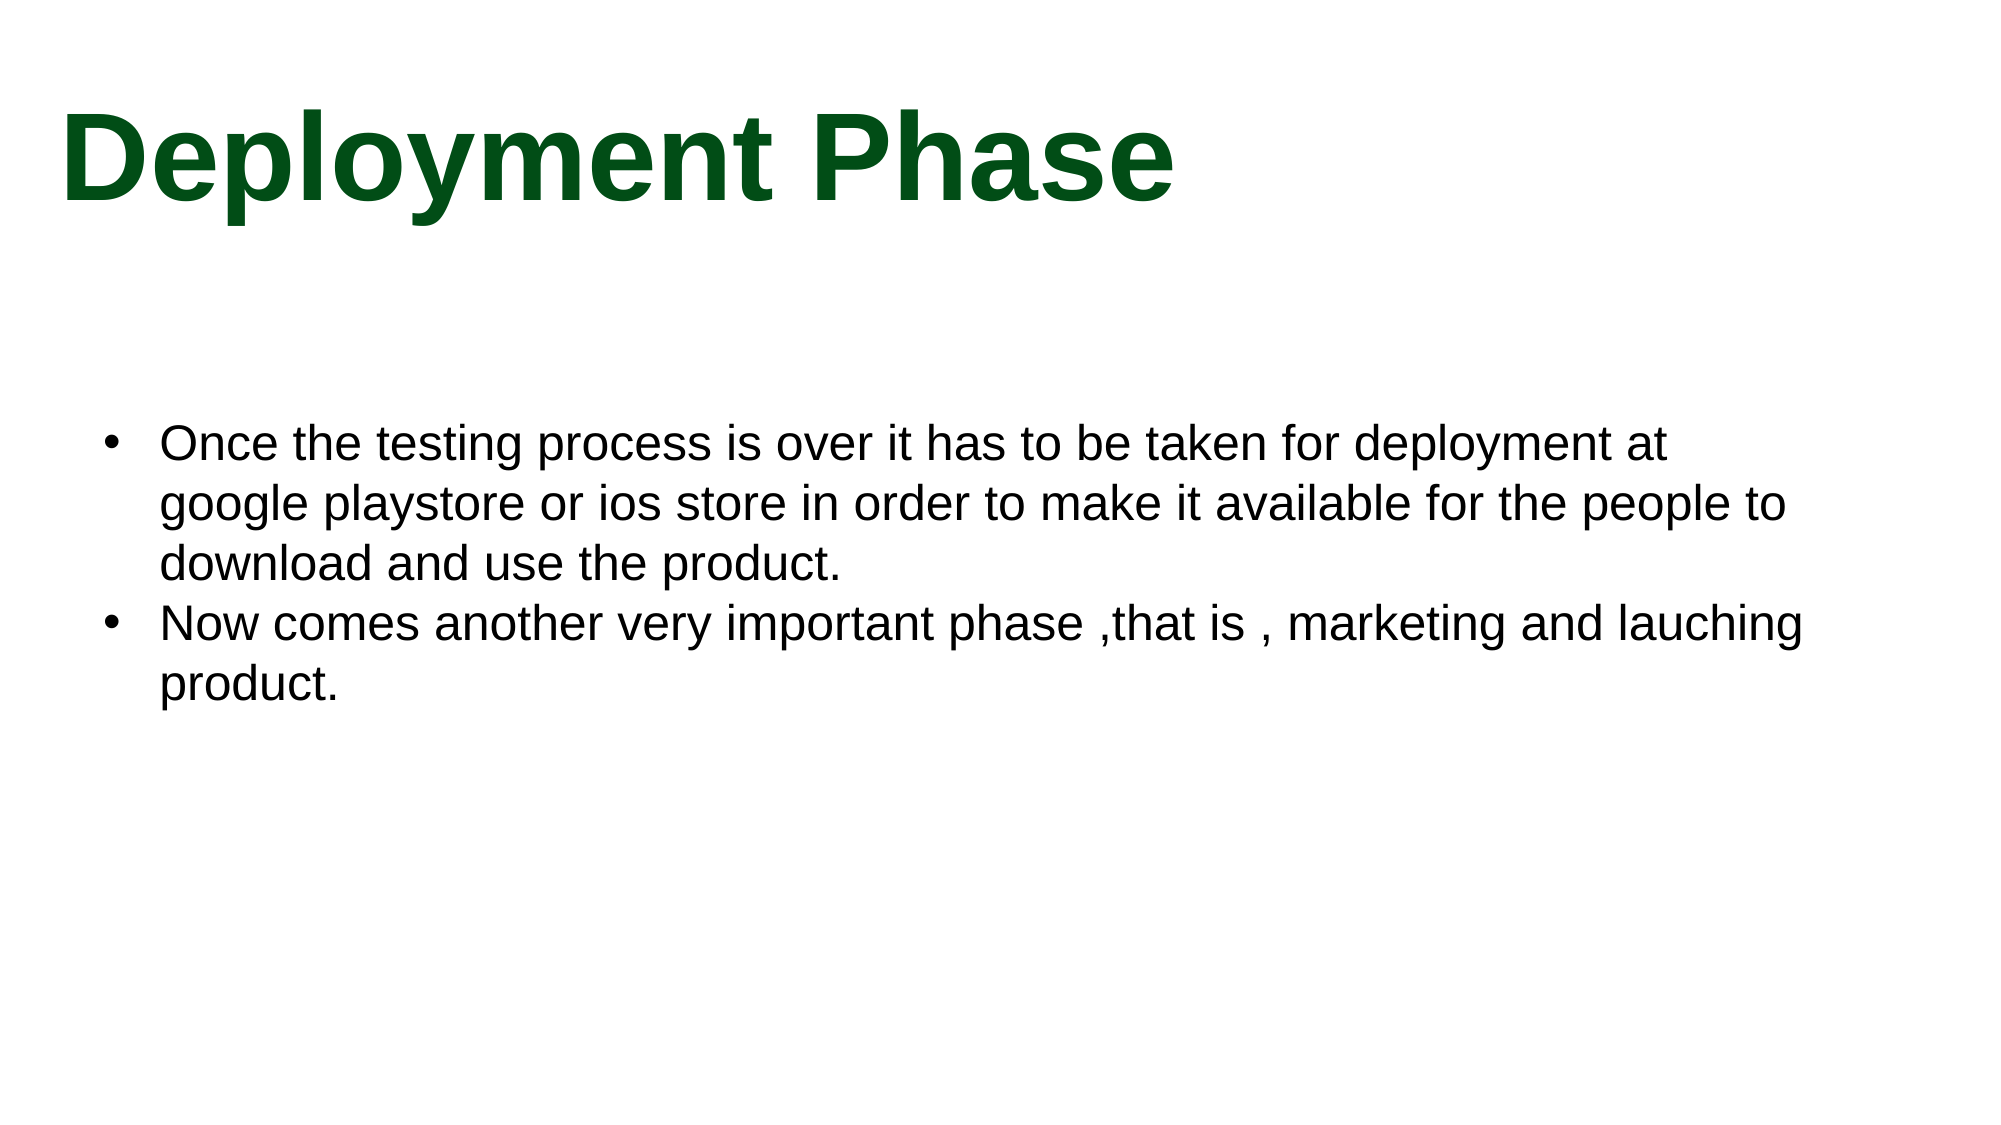

Deployment Phase
Once the testing process is over it has to be taken for deployment at google playstore or ios store in order to make it available for the people to download and use the product.
Now comes another very important phase ,that is , marketing and lauching product.